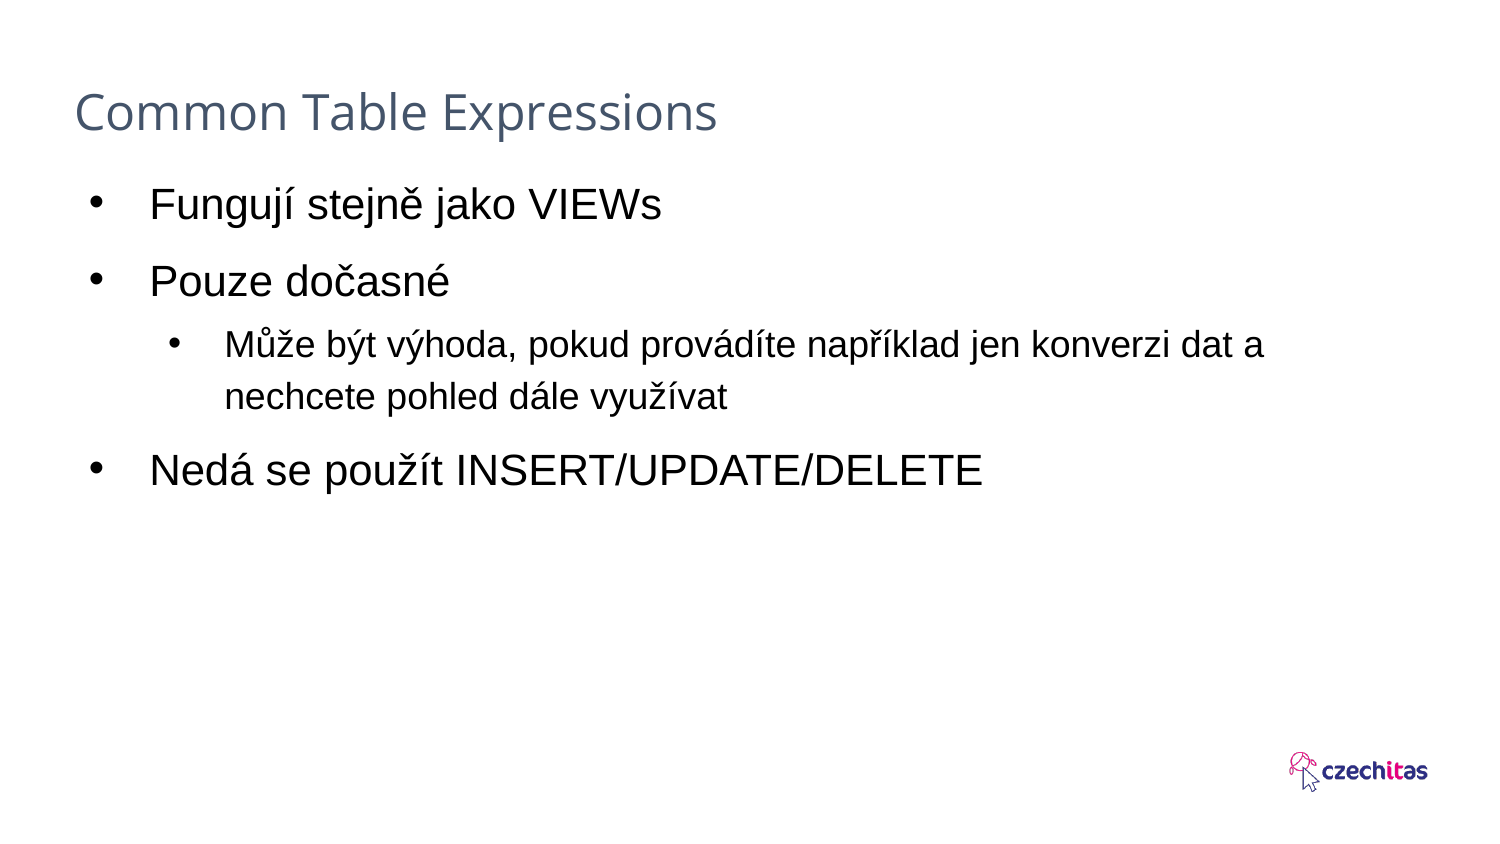

# Common Table Expressions
Fungují stejně jako VIEWs
Pouze dočasné
Může být výhoda, pokud provádíte například jen konverzi dat a nechcete pohled dále využívat
Nedá se použít INSERT/UPDATE/DELETE